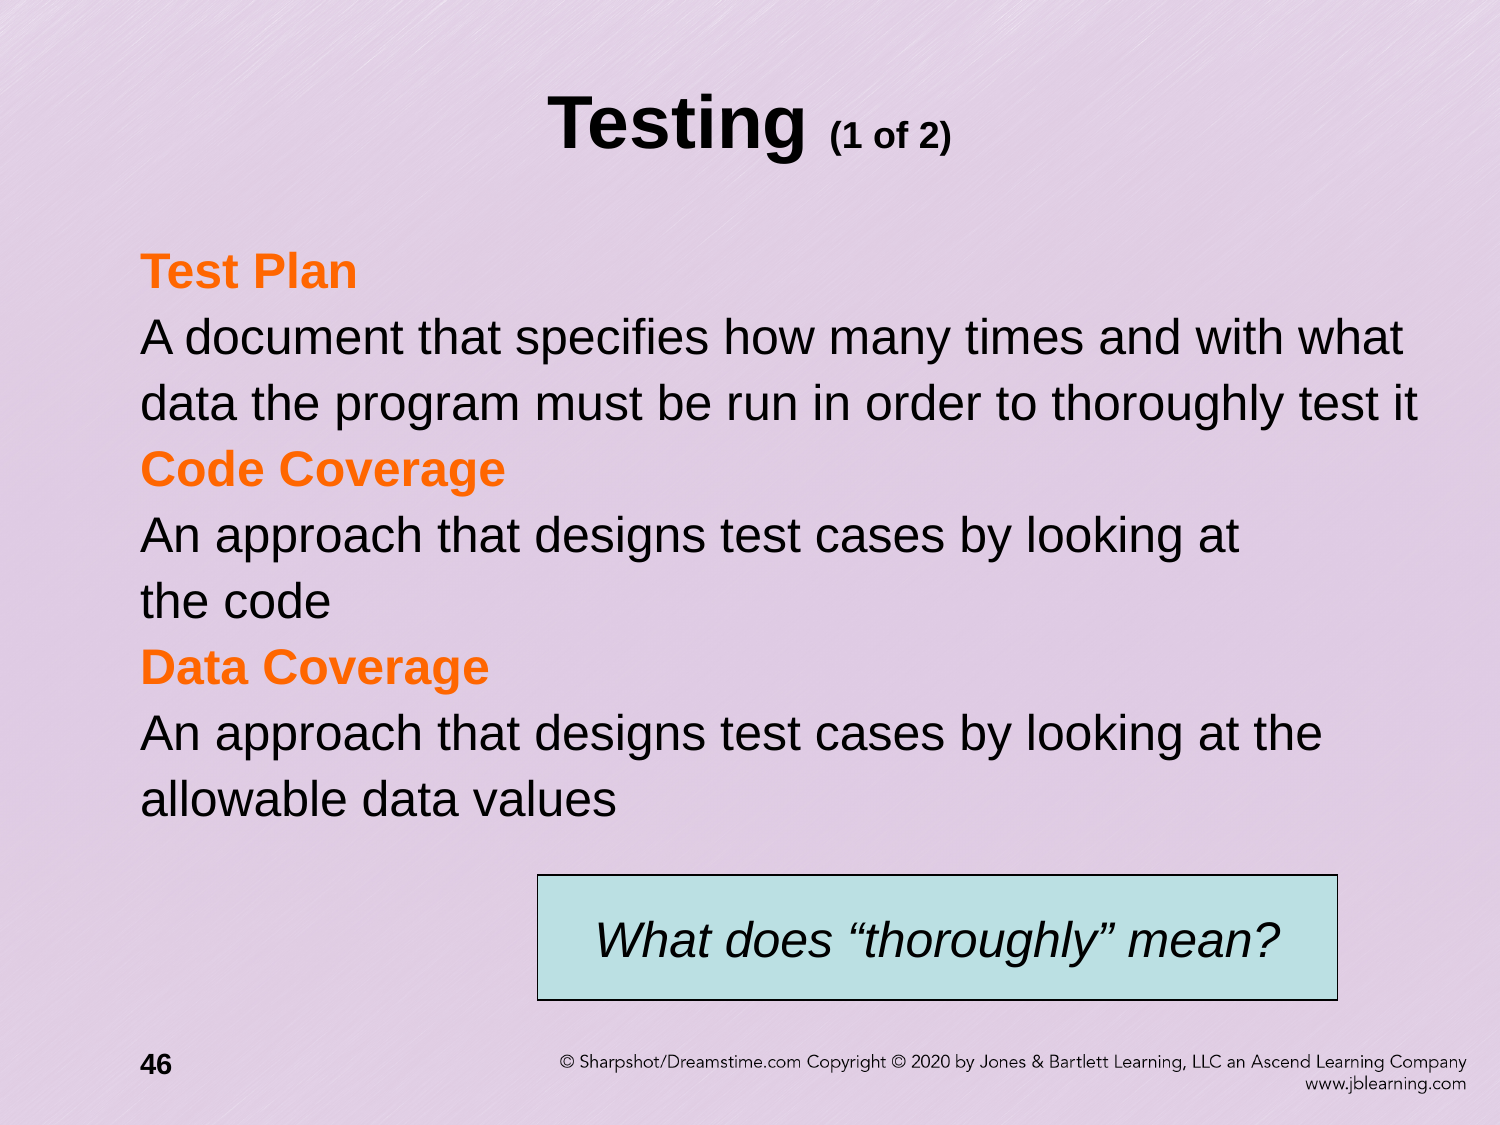

# Testing (1 of 2)
Test Plan
A document that specifies how many times and with what data the program must be run in order to thoroughly test it
Code Coverage
An approach that designs test cases by looking at
the code
Data Coverage
An approach that designs test cases by looking at the allowable data values
What does “thoroughly” mean?
46